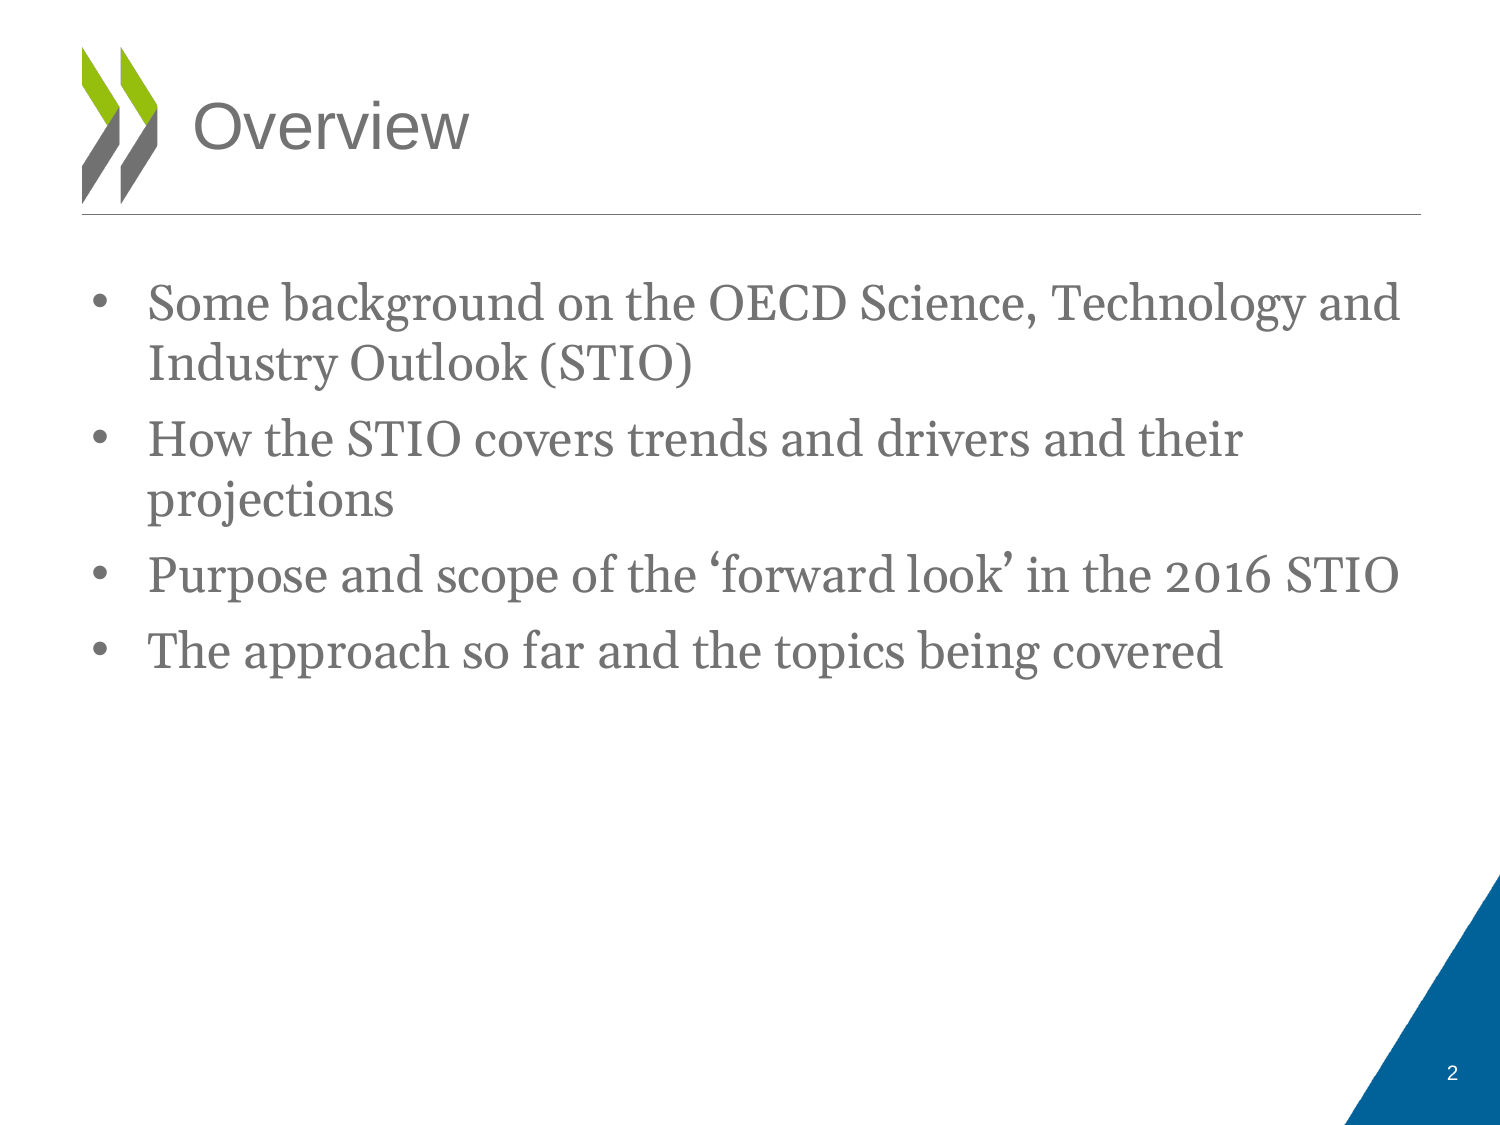

# Overview
Some background on the OECD Science, Technology and Industry Outlook (STIO)
How the STIO covers trends and drivers and their projections
Purpose and scope of the ‘forward look’ in the 2016 STIO
The approach so far and the topics being covered
2